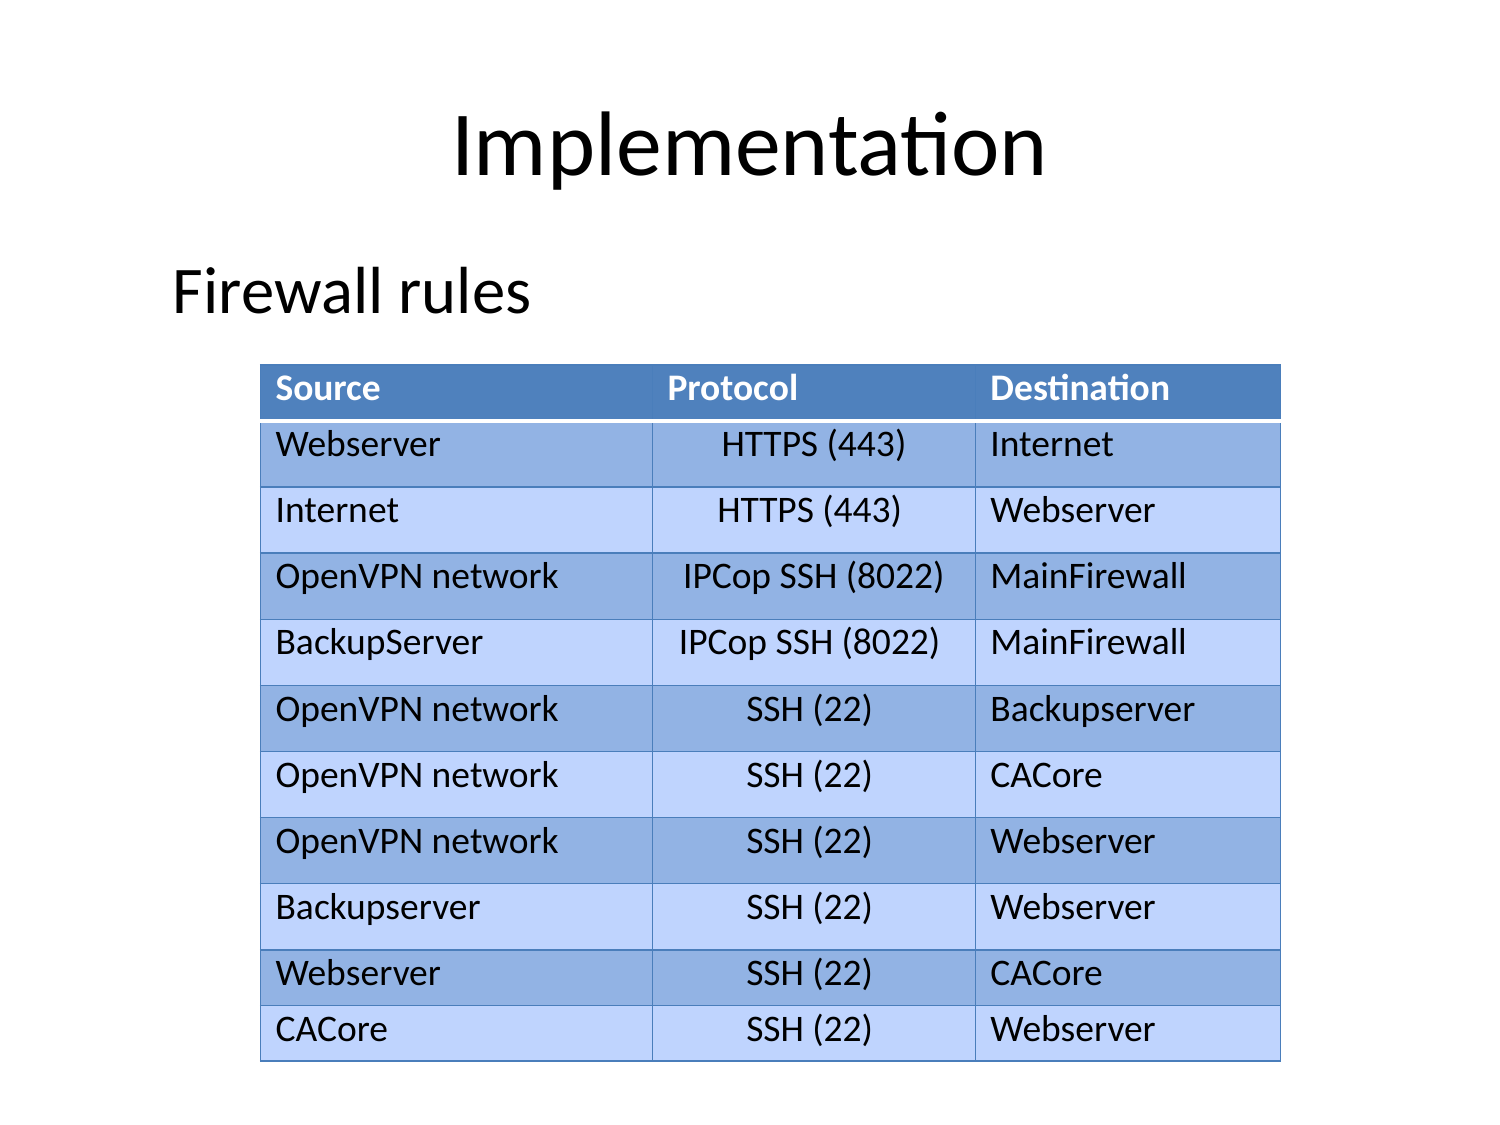

# Implementation
Firewall rules
| Source | Protocol | Destination |
| --- | --- | --- |
| Webserver | HTTPS (443) | Internet |
| Internet | HTTPS (443) | Webserver |
| OpenVPN network | IPCop SSH (8022) | MainFirewall |
| BackupServer | IPCop SSH (8022) | MainFirewall |
| OpenVPN network | SSH (22) | Backupserver |
| OpenVPN network | SSH (22) | CACore |
| OpenVPN network | SSH (22) | Webserver |
| Backupserver | SSH (22) | Webserver |
| Webserver | SSH (22) | CACore |
| CACore | SSH (22) | Webserver |